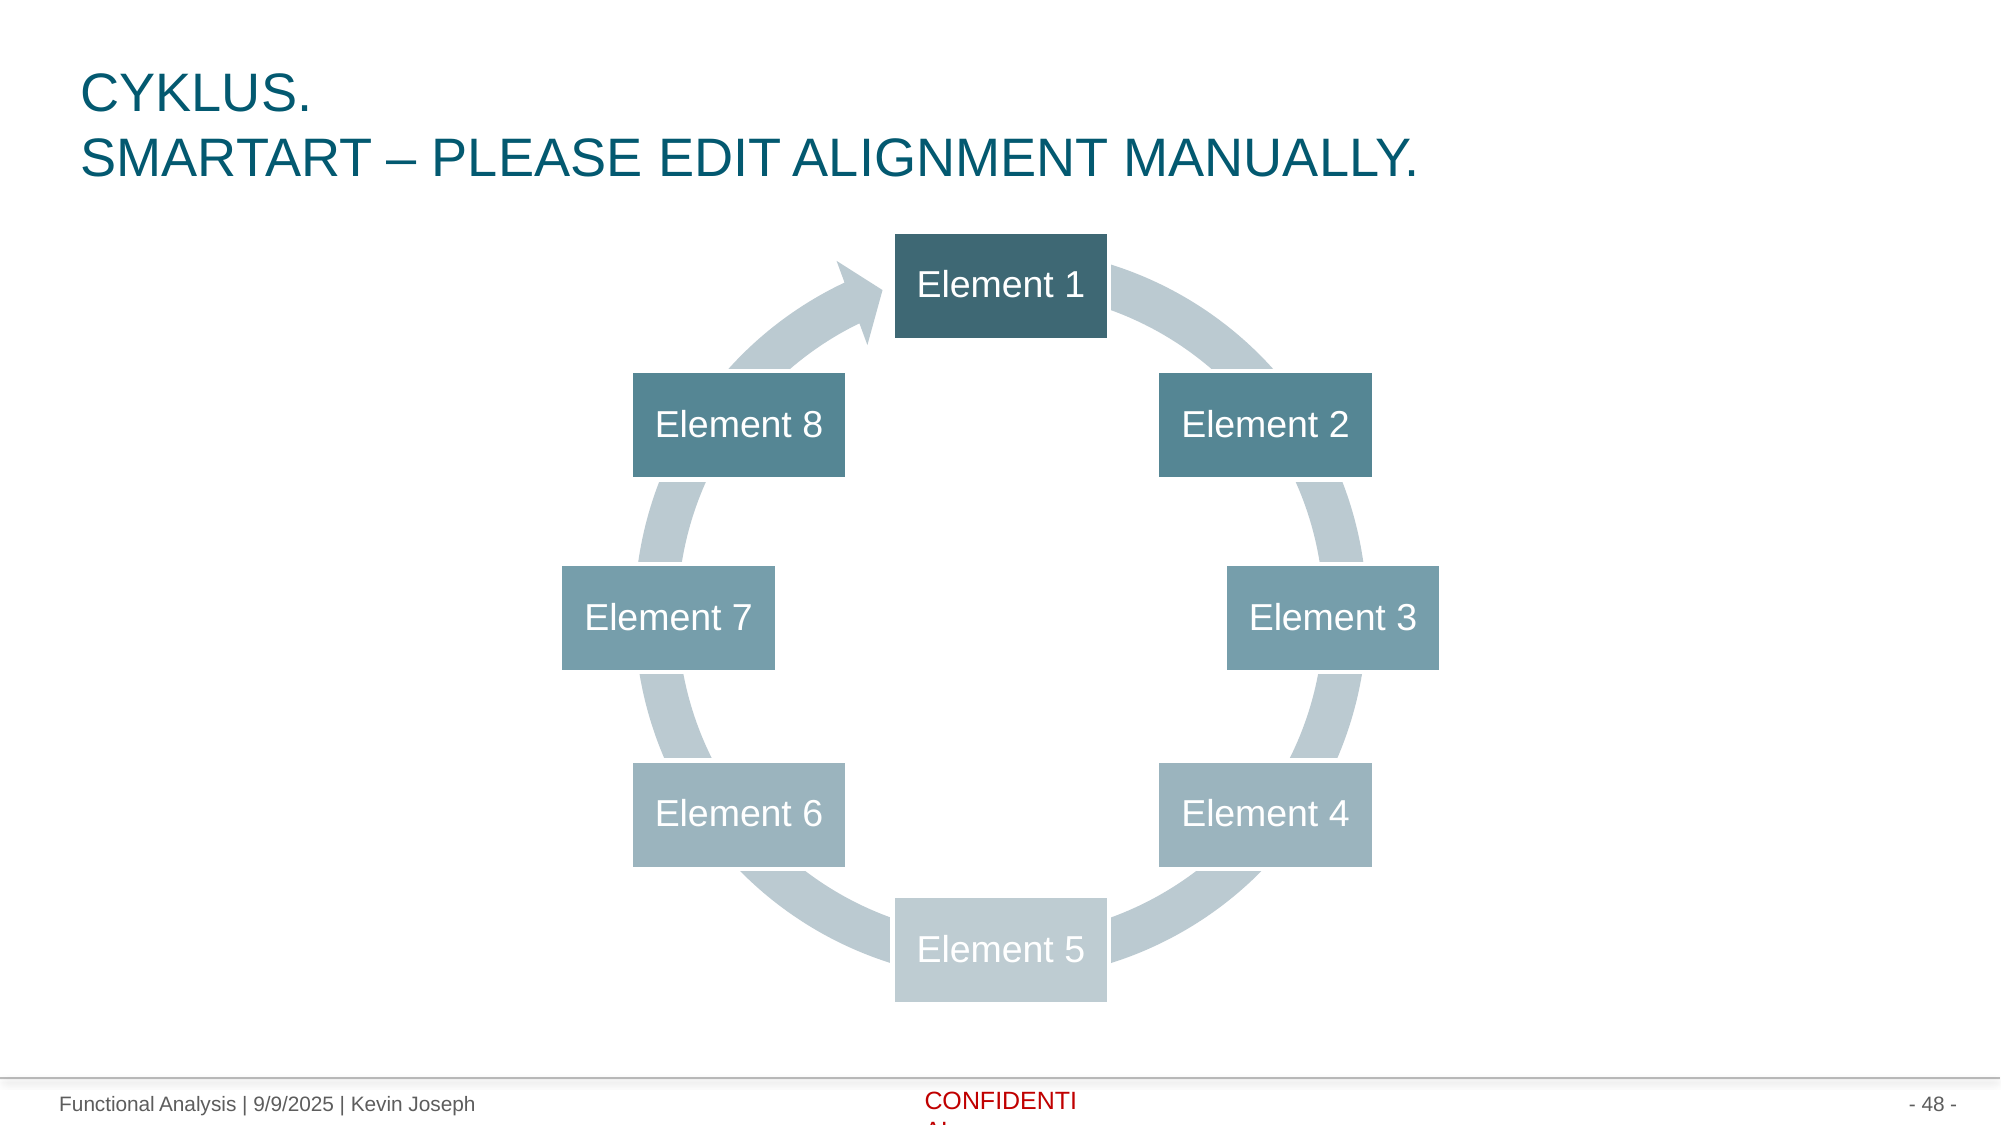

# Cyklus. Smartart – Please edit Alignment manually.
Element 1
Element 2
Element 3
Element 4
Element 5
Element 6
Element 7
Element 8